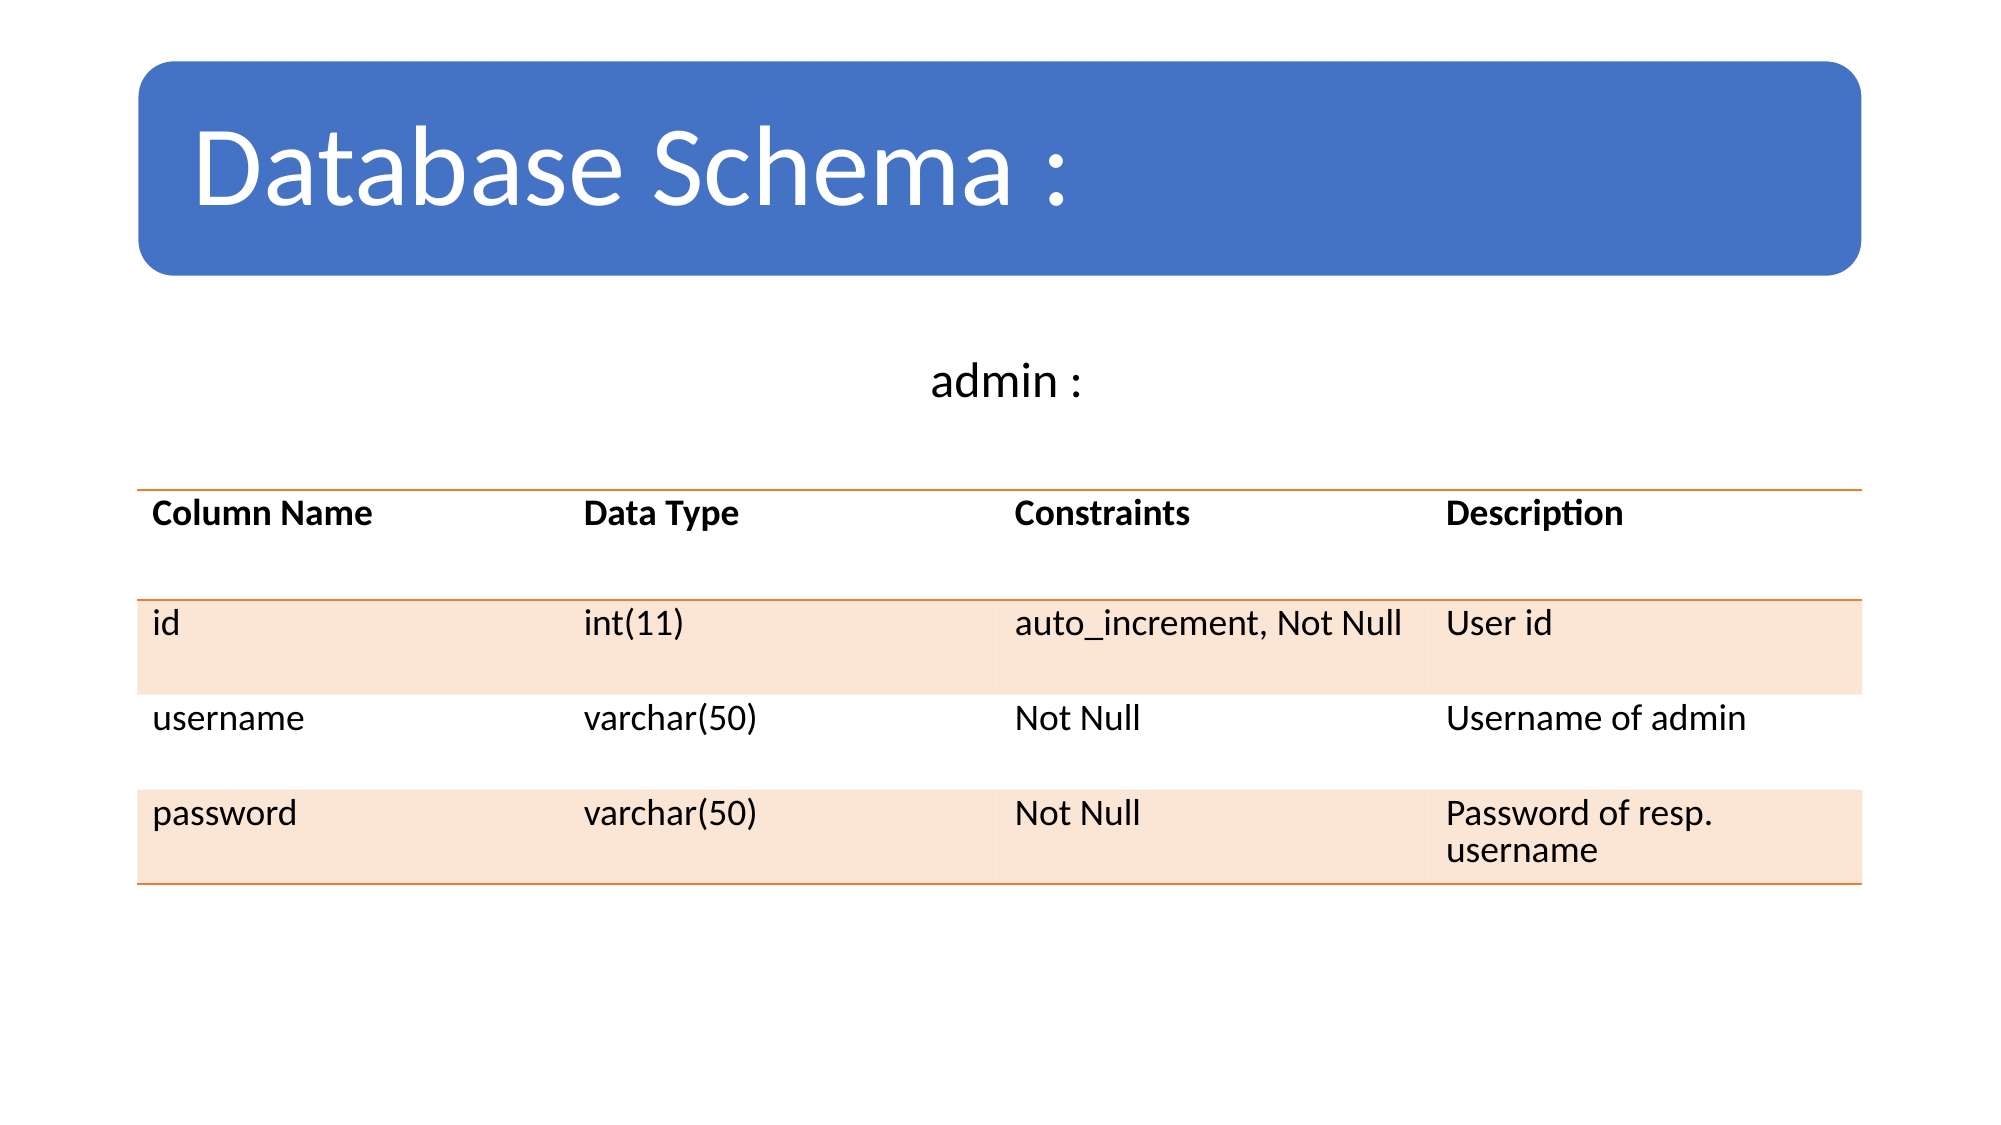

Database Schema :
admin :
| Column Name | Data Type | Constraints | Description |
| --- | --- | --- | --- |
| id | int(11) | auto\_increment, Not Null | User id |
| username | varchar(50) | Not Null | Username of admin |
| password | varchar(50) | Not Null | Password of resp. username |